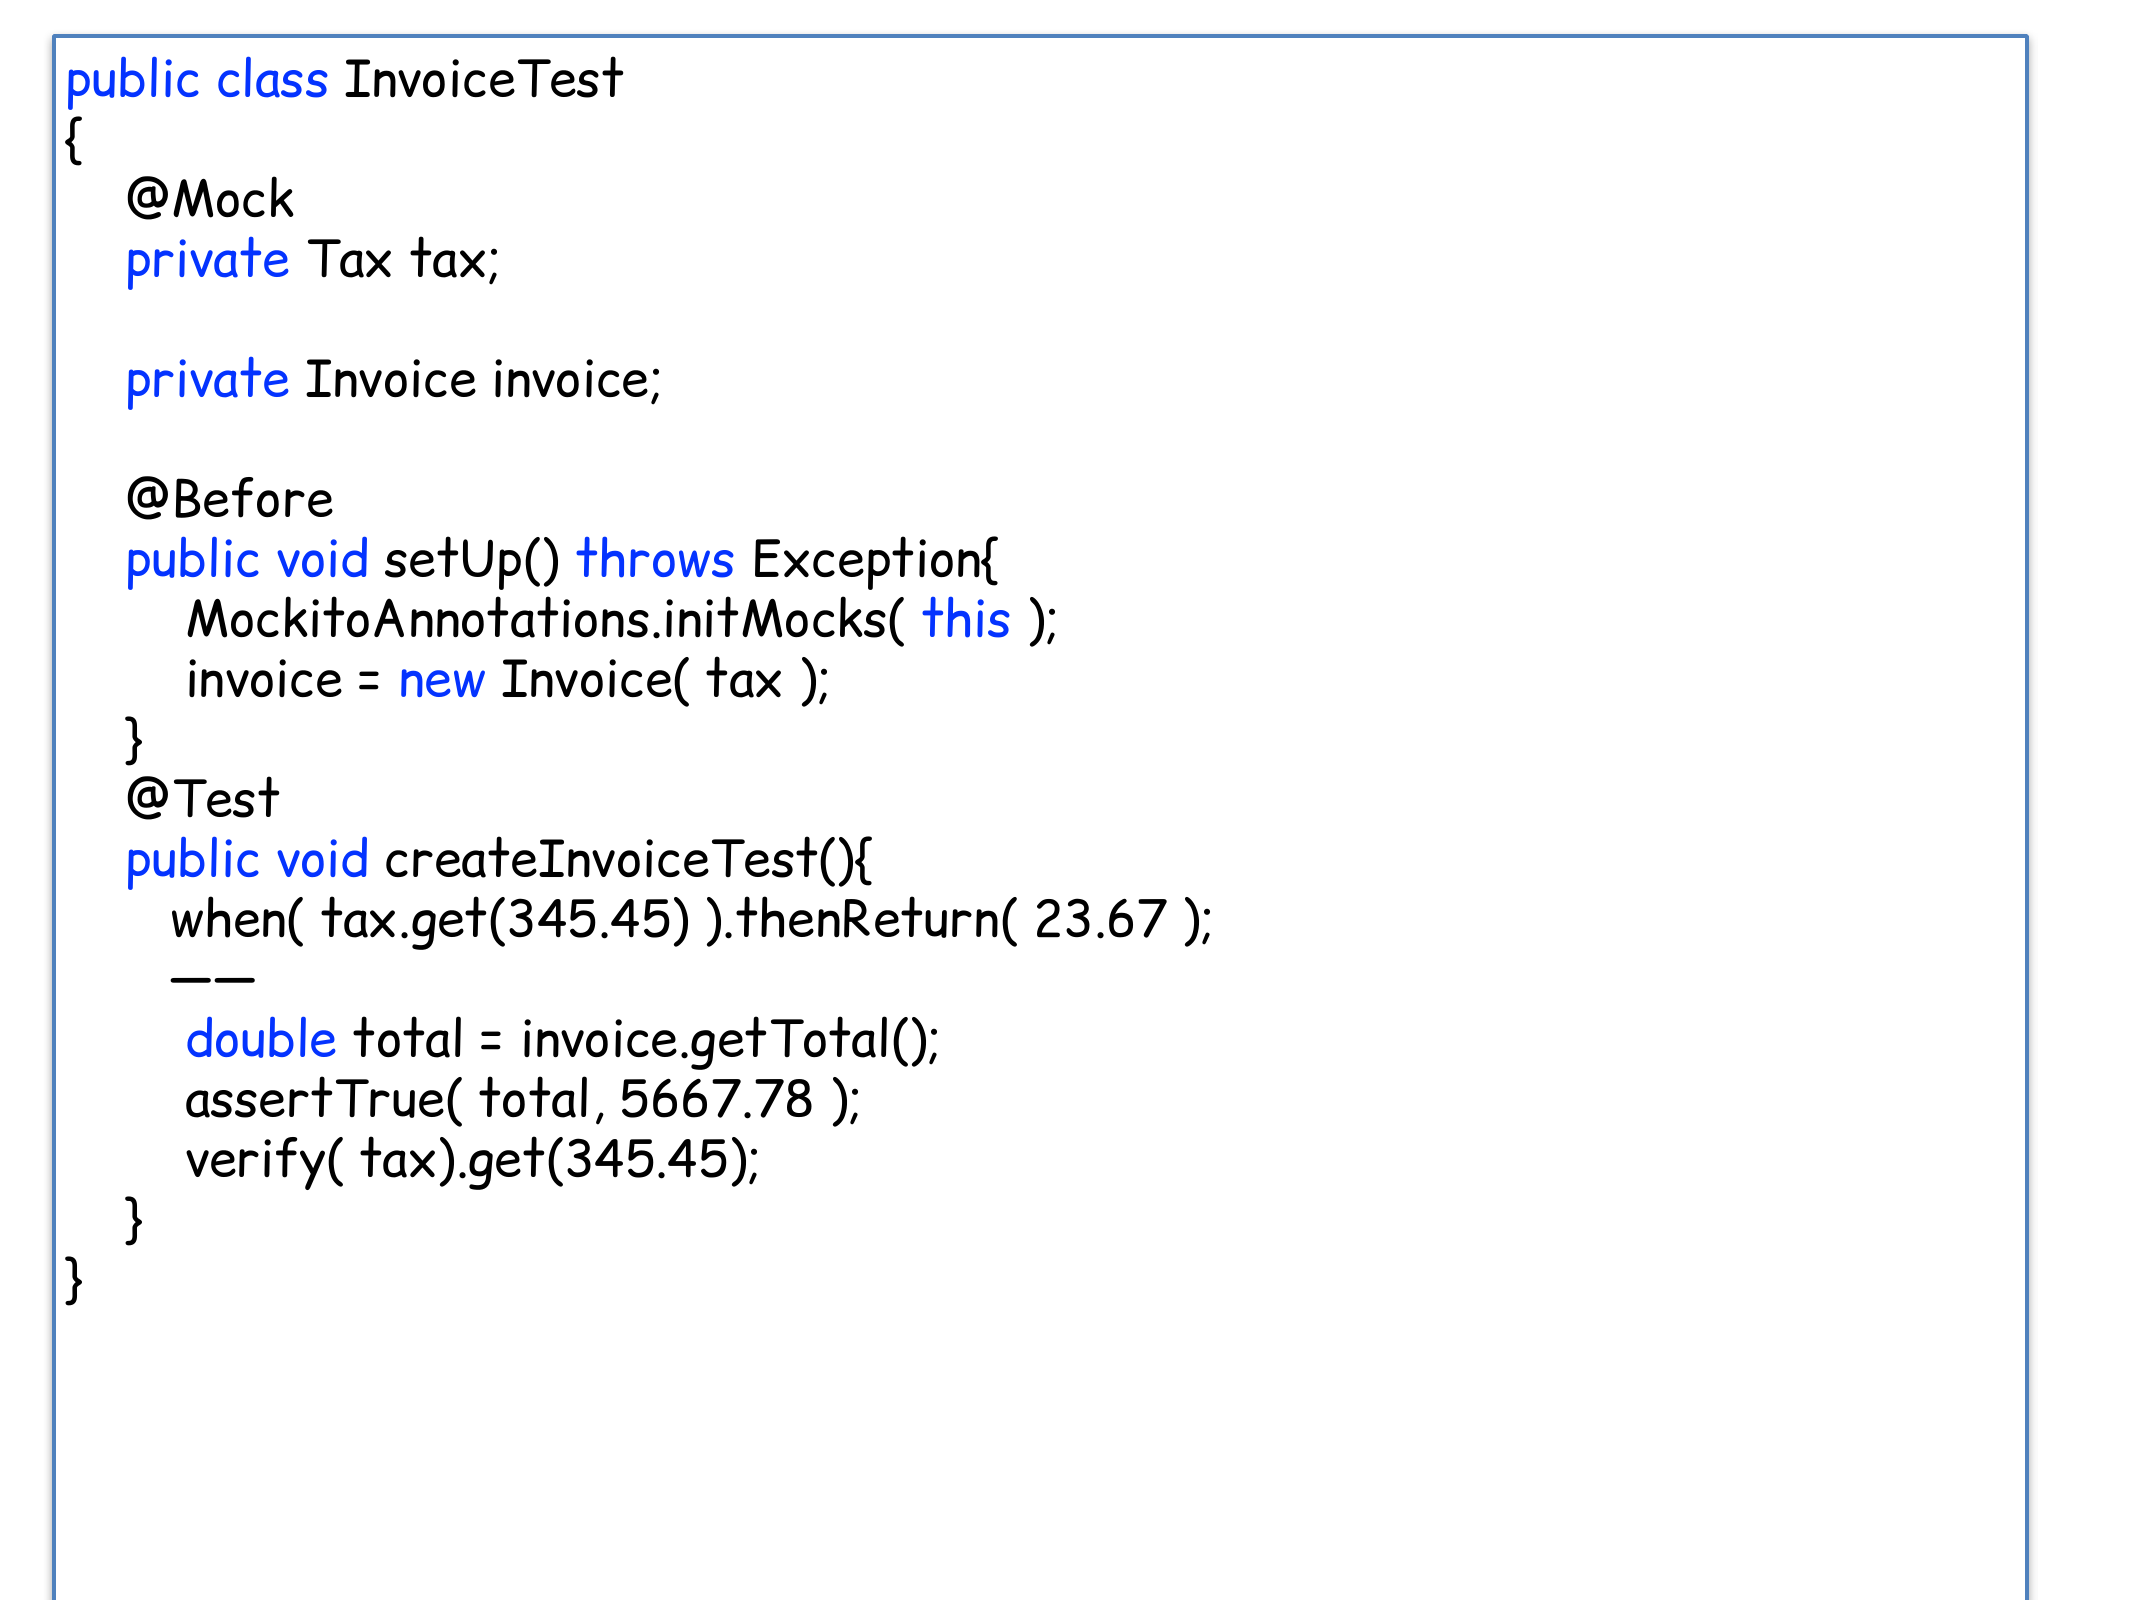

public class InvoiceTest
{
    @Mock
    private Tax tax;

    private Invoice invoice;

    @Before
    public void setUp() throws Exception{
        MockitoAnnotations.initMocks( this );
        invoice = new Invoice( tax );
    }
    @Test
    public void createInvoiceTest(){
       when( tax.get(345.45) ).thenReturn( 23.67 );
       ——
        double total = invoice.getTotal();
        assertTrue( total, 5667.78 );
        verify( tax).get(345.45);
    }
}